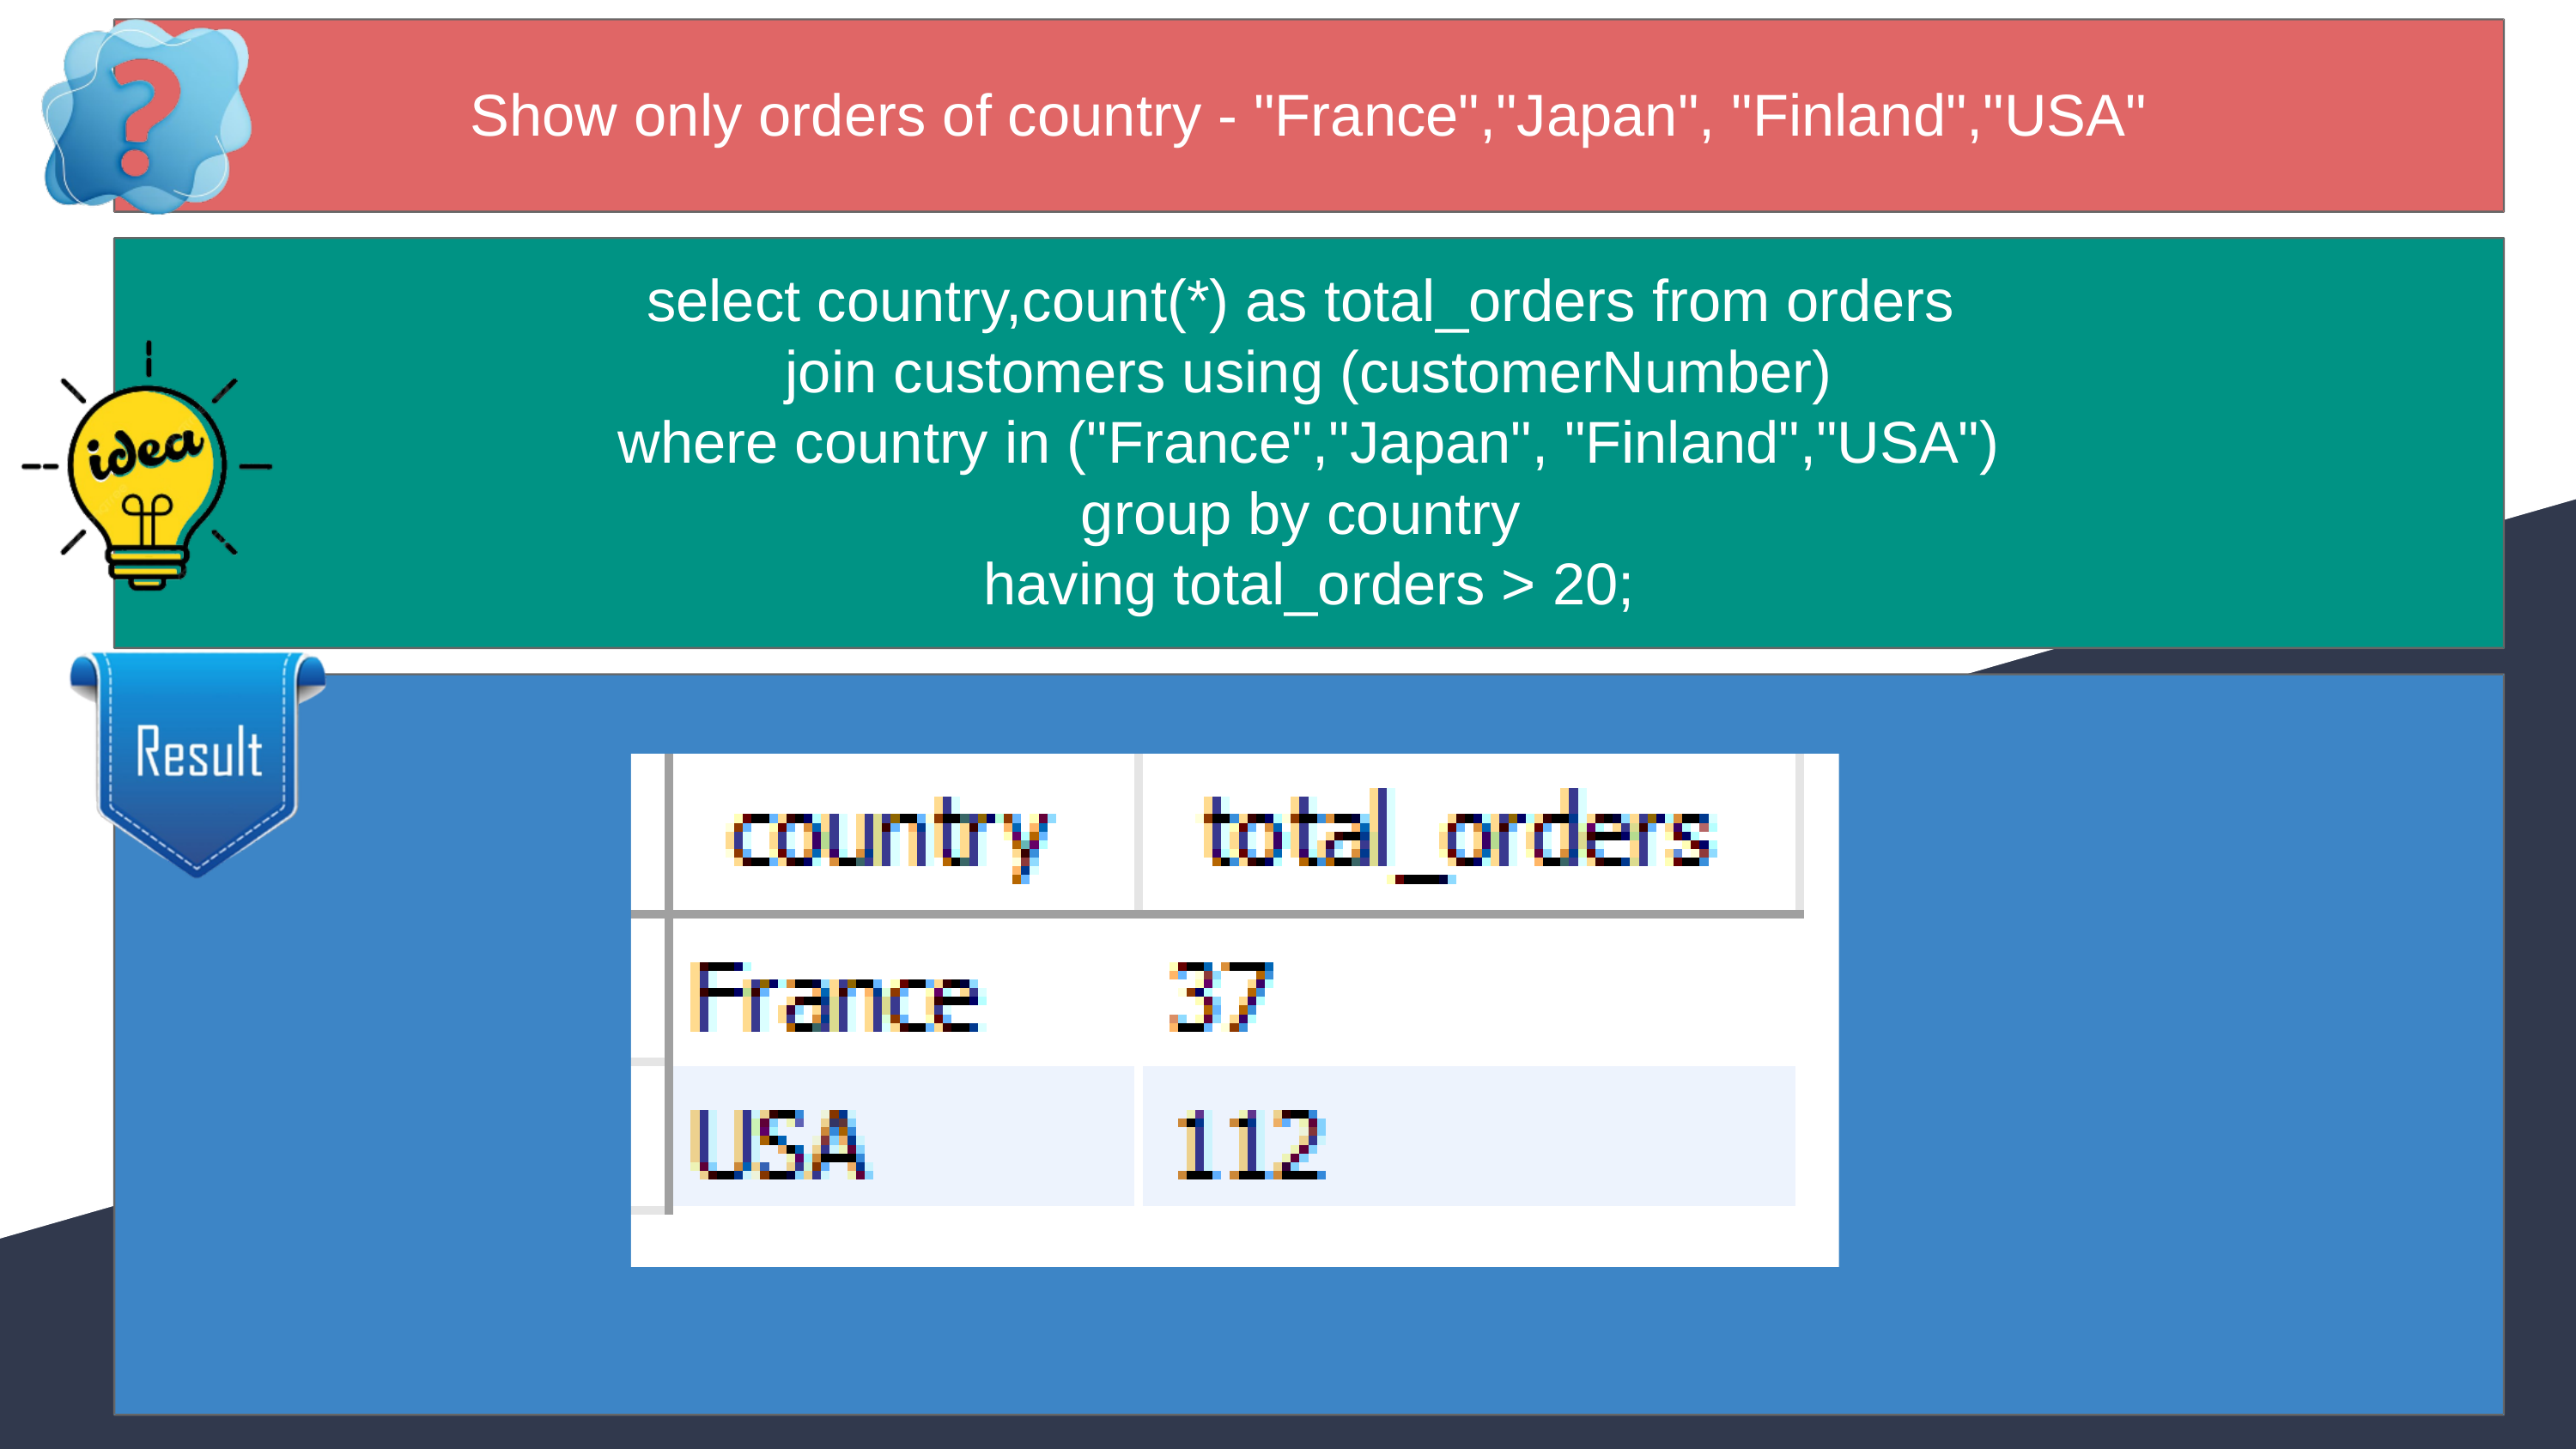

Show only orders of country - "France","Japan", "Finland","USA"

select country,count(*) as total_orders from orders
join customers using (customerNumber)
where country in ("France","Japan", "Finland","USA")
group by country
having total_orders > 20;